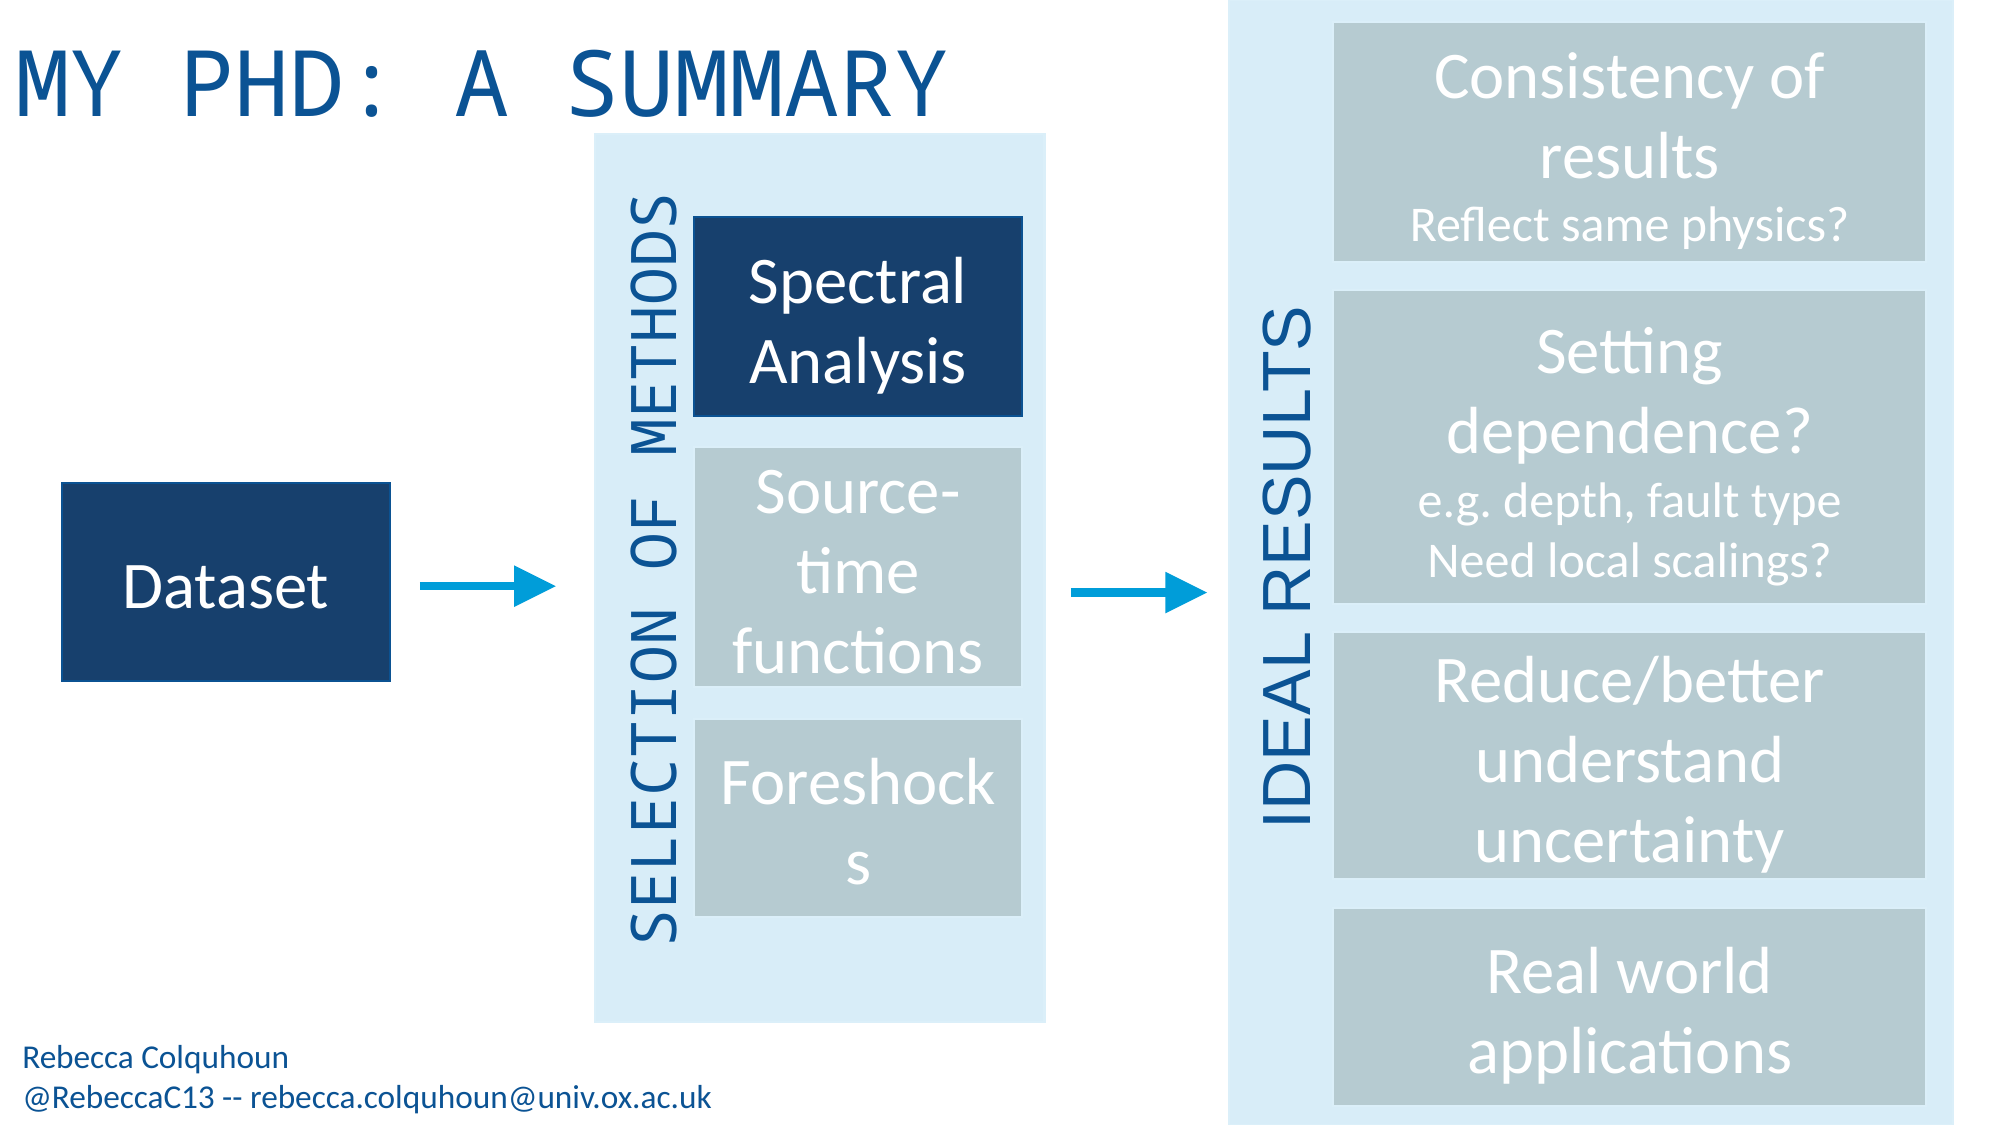

# MY PHD: A SUMMARY
Consistency of results
Reflect same physics?

Spectral Analysis
Setting dependence?
e.g. depth, fault type
Need local scalings?
Source-time functions
Dataset
IDEAL RESULTS
SELECTION OF METHODS
Reduce/better understand uncertainty
Foreshocks

Real world applications